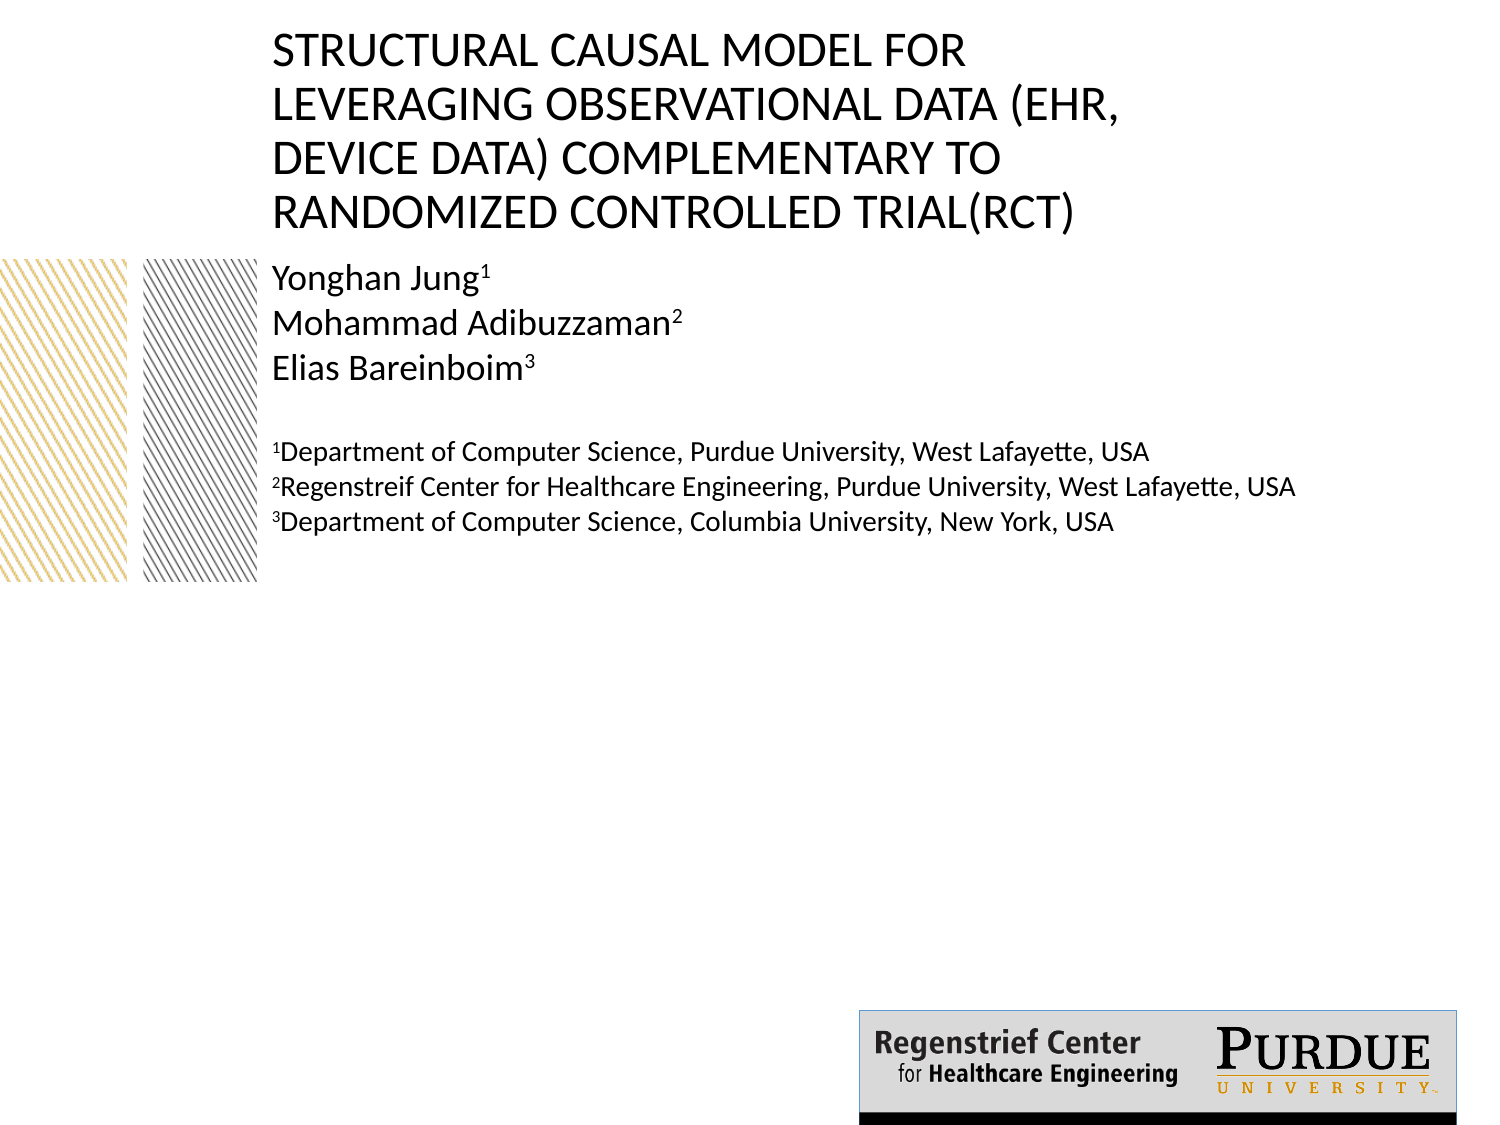

# Structural causal model for leveraging observational data (EHR, Device data) complementary to randomized controlled trial(RCT)
Yonghan Jung1
Mohammad Adibuzzaman2
Elias Bareinboim3

1Department of Computer Science, Purdue University, West Lafayette, USA
2Regenstreif Center for Healthcare Engineering, Purdue University, West Lafayette, USA
3Department of Computer Science, Columbia University, New York, USA